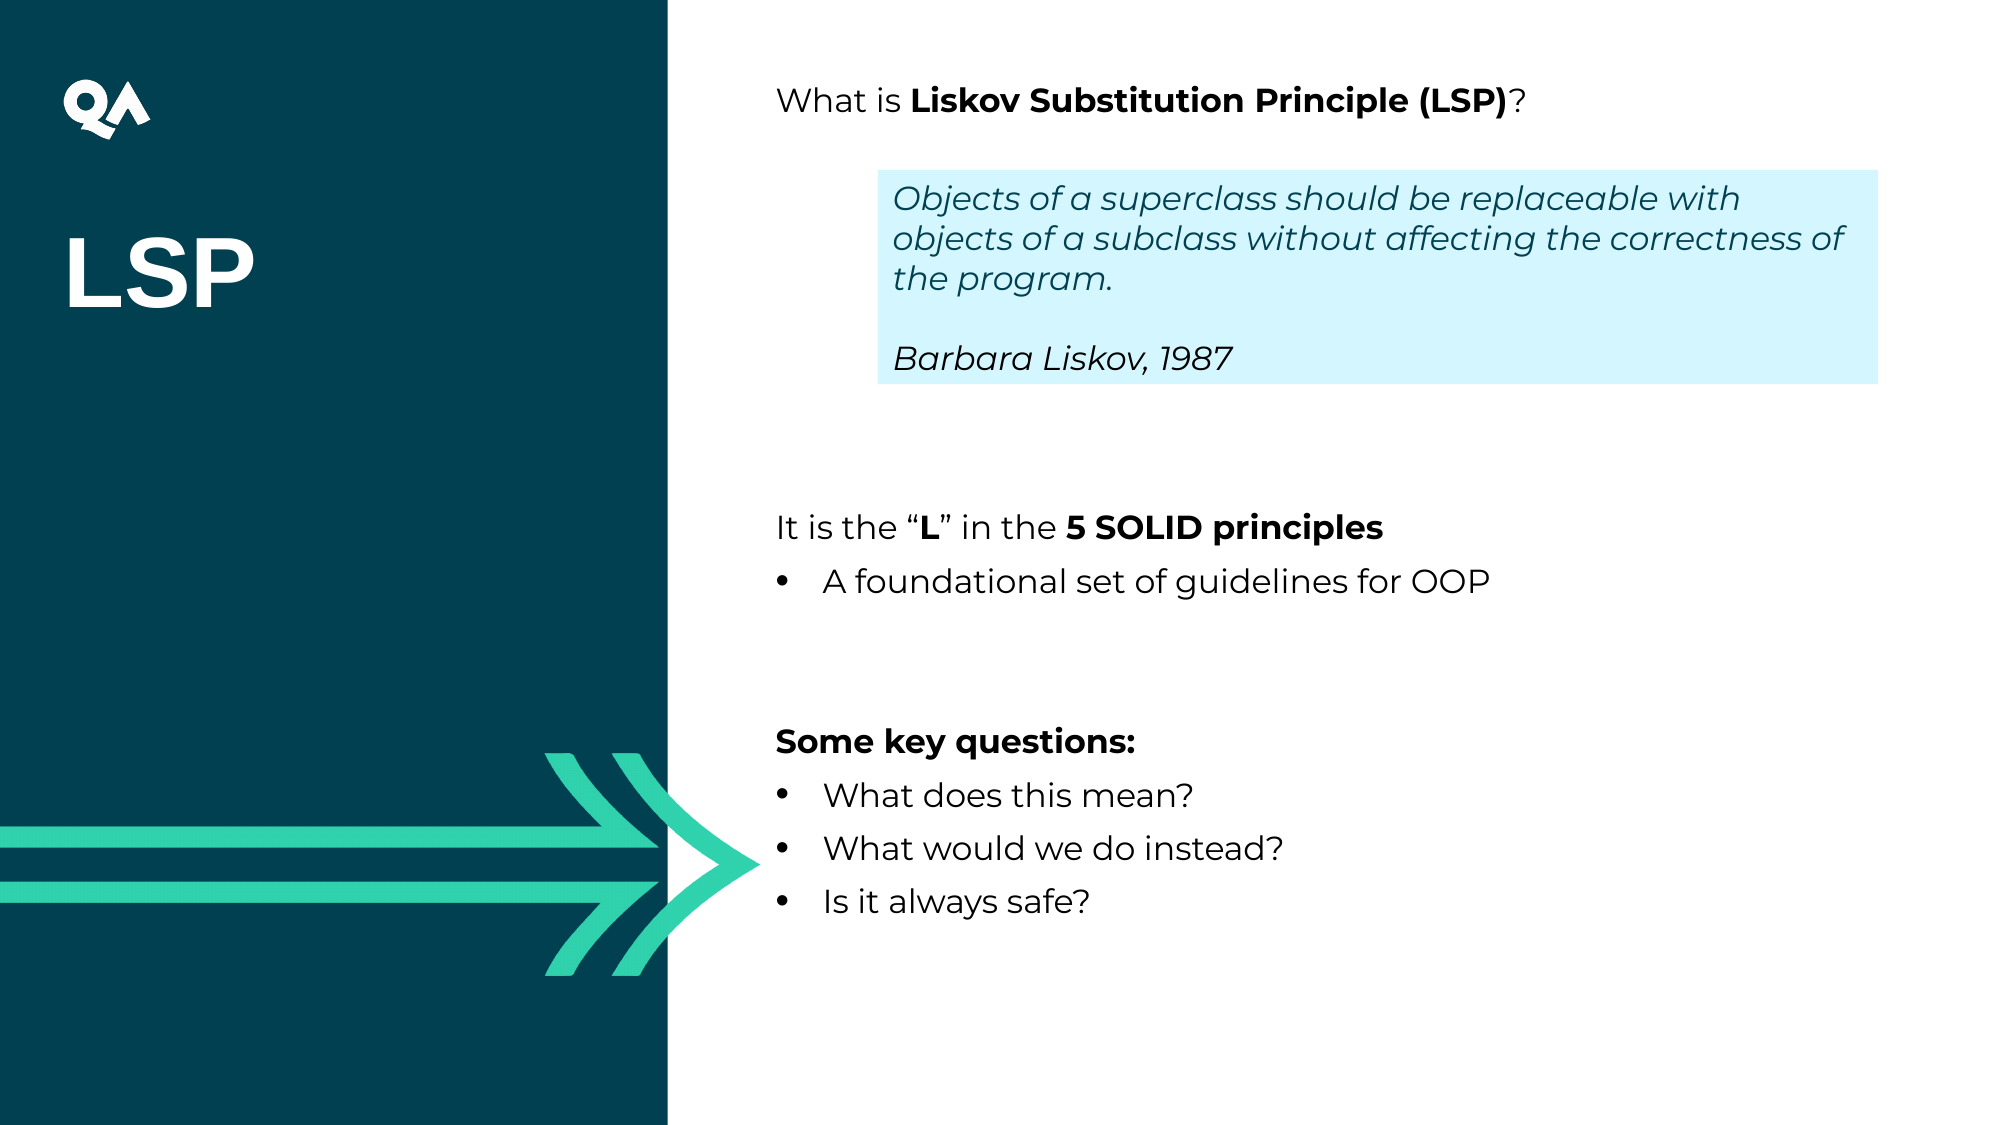

What is Liskov Substitution Principle (LSP)?

It is the “L” in the 5 SOLID principles
A foundational set of guidelines for OOP

Some key questions:
What does this mean?
What would we do instead?
Is it always safe?

Objects of a superclass should be replaceable with objects of a subclass without affecting the correctness of the program.

Barbara Liskov, 1987
LSP